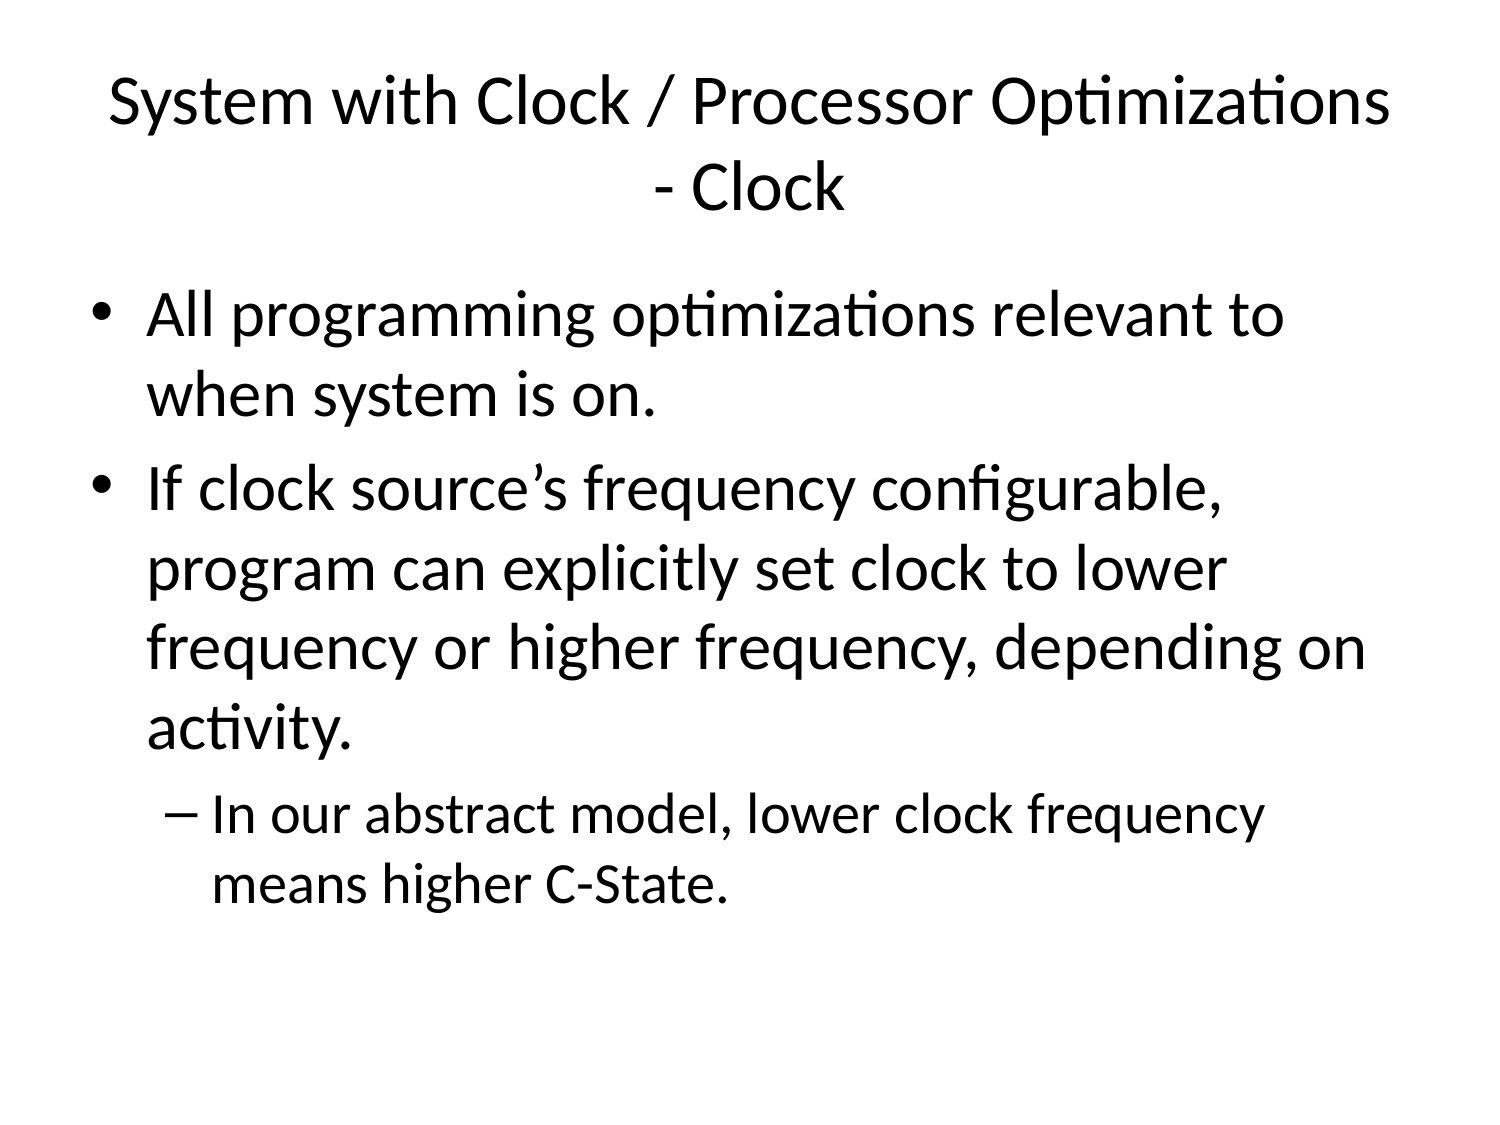

# System with Clock / Processor Optimizations - Clock
All programming optimizations relevant to when system is on.
If clock source’s frequency configurable, program can explicitly set clock to lower frequency or higher frequency, depending on activity.
In our abstract model, lower clock frequency means higher C-State.